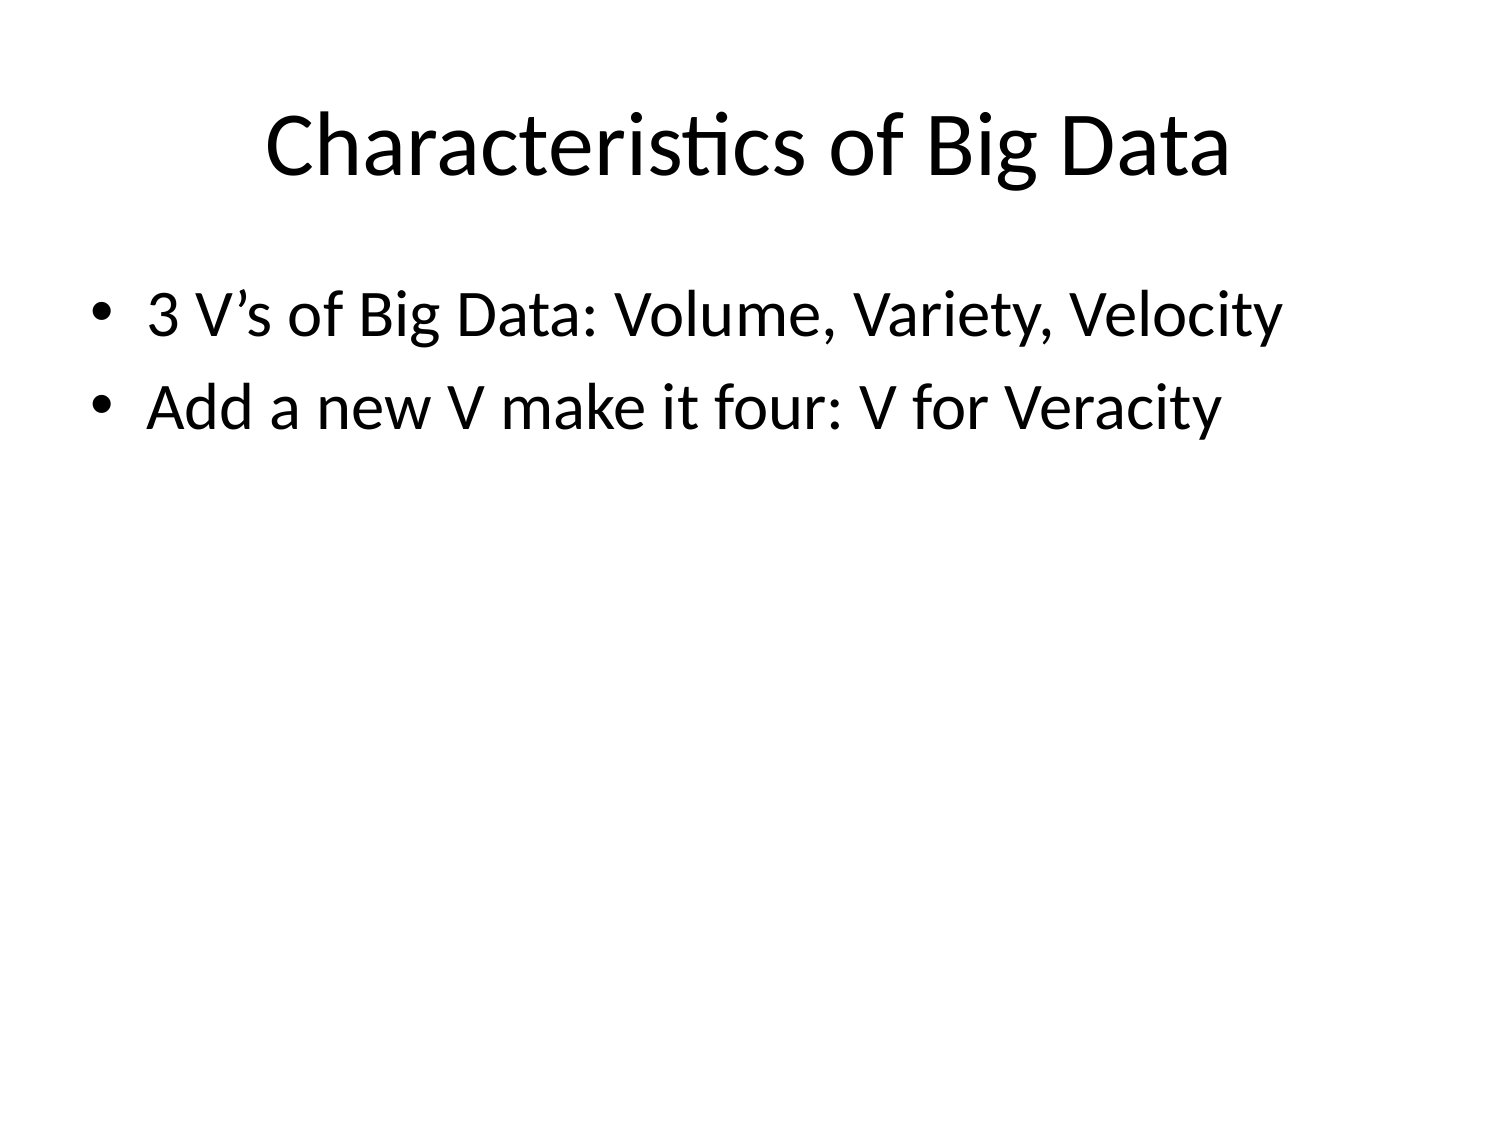

# Characteristics of Big Data
3 V’s of Big Data: Volume, Variety, Velocity
Add a new V make it four: V for Veracity